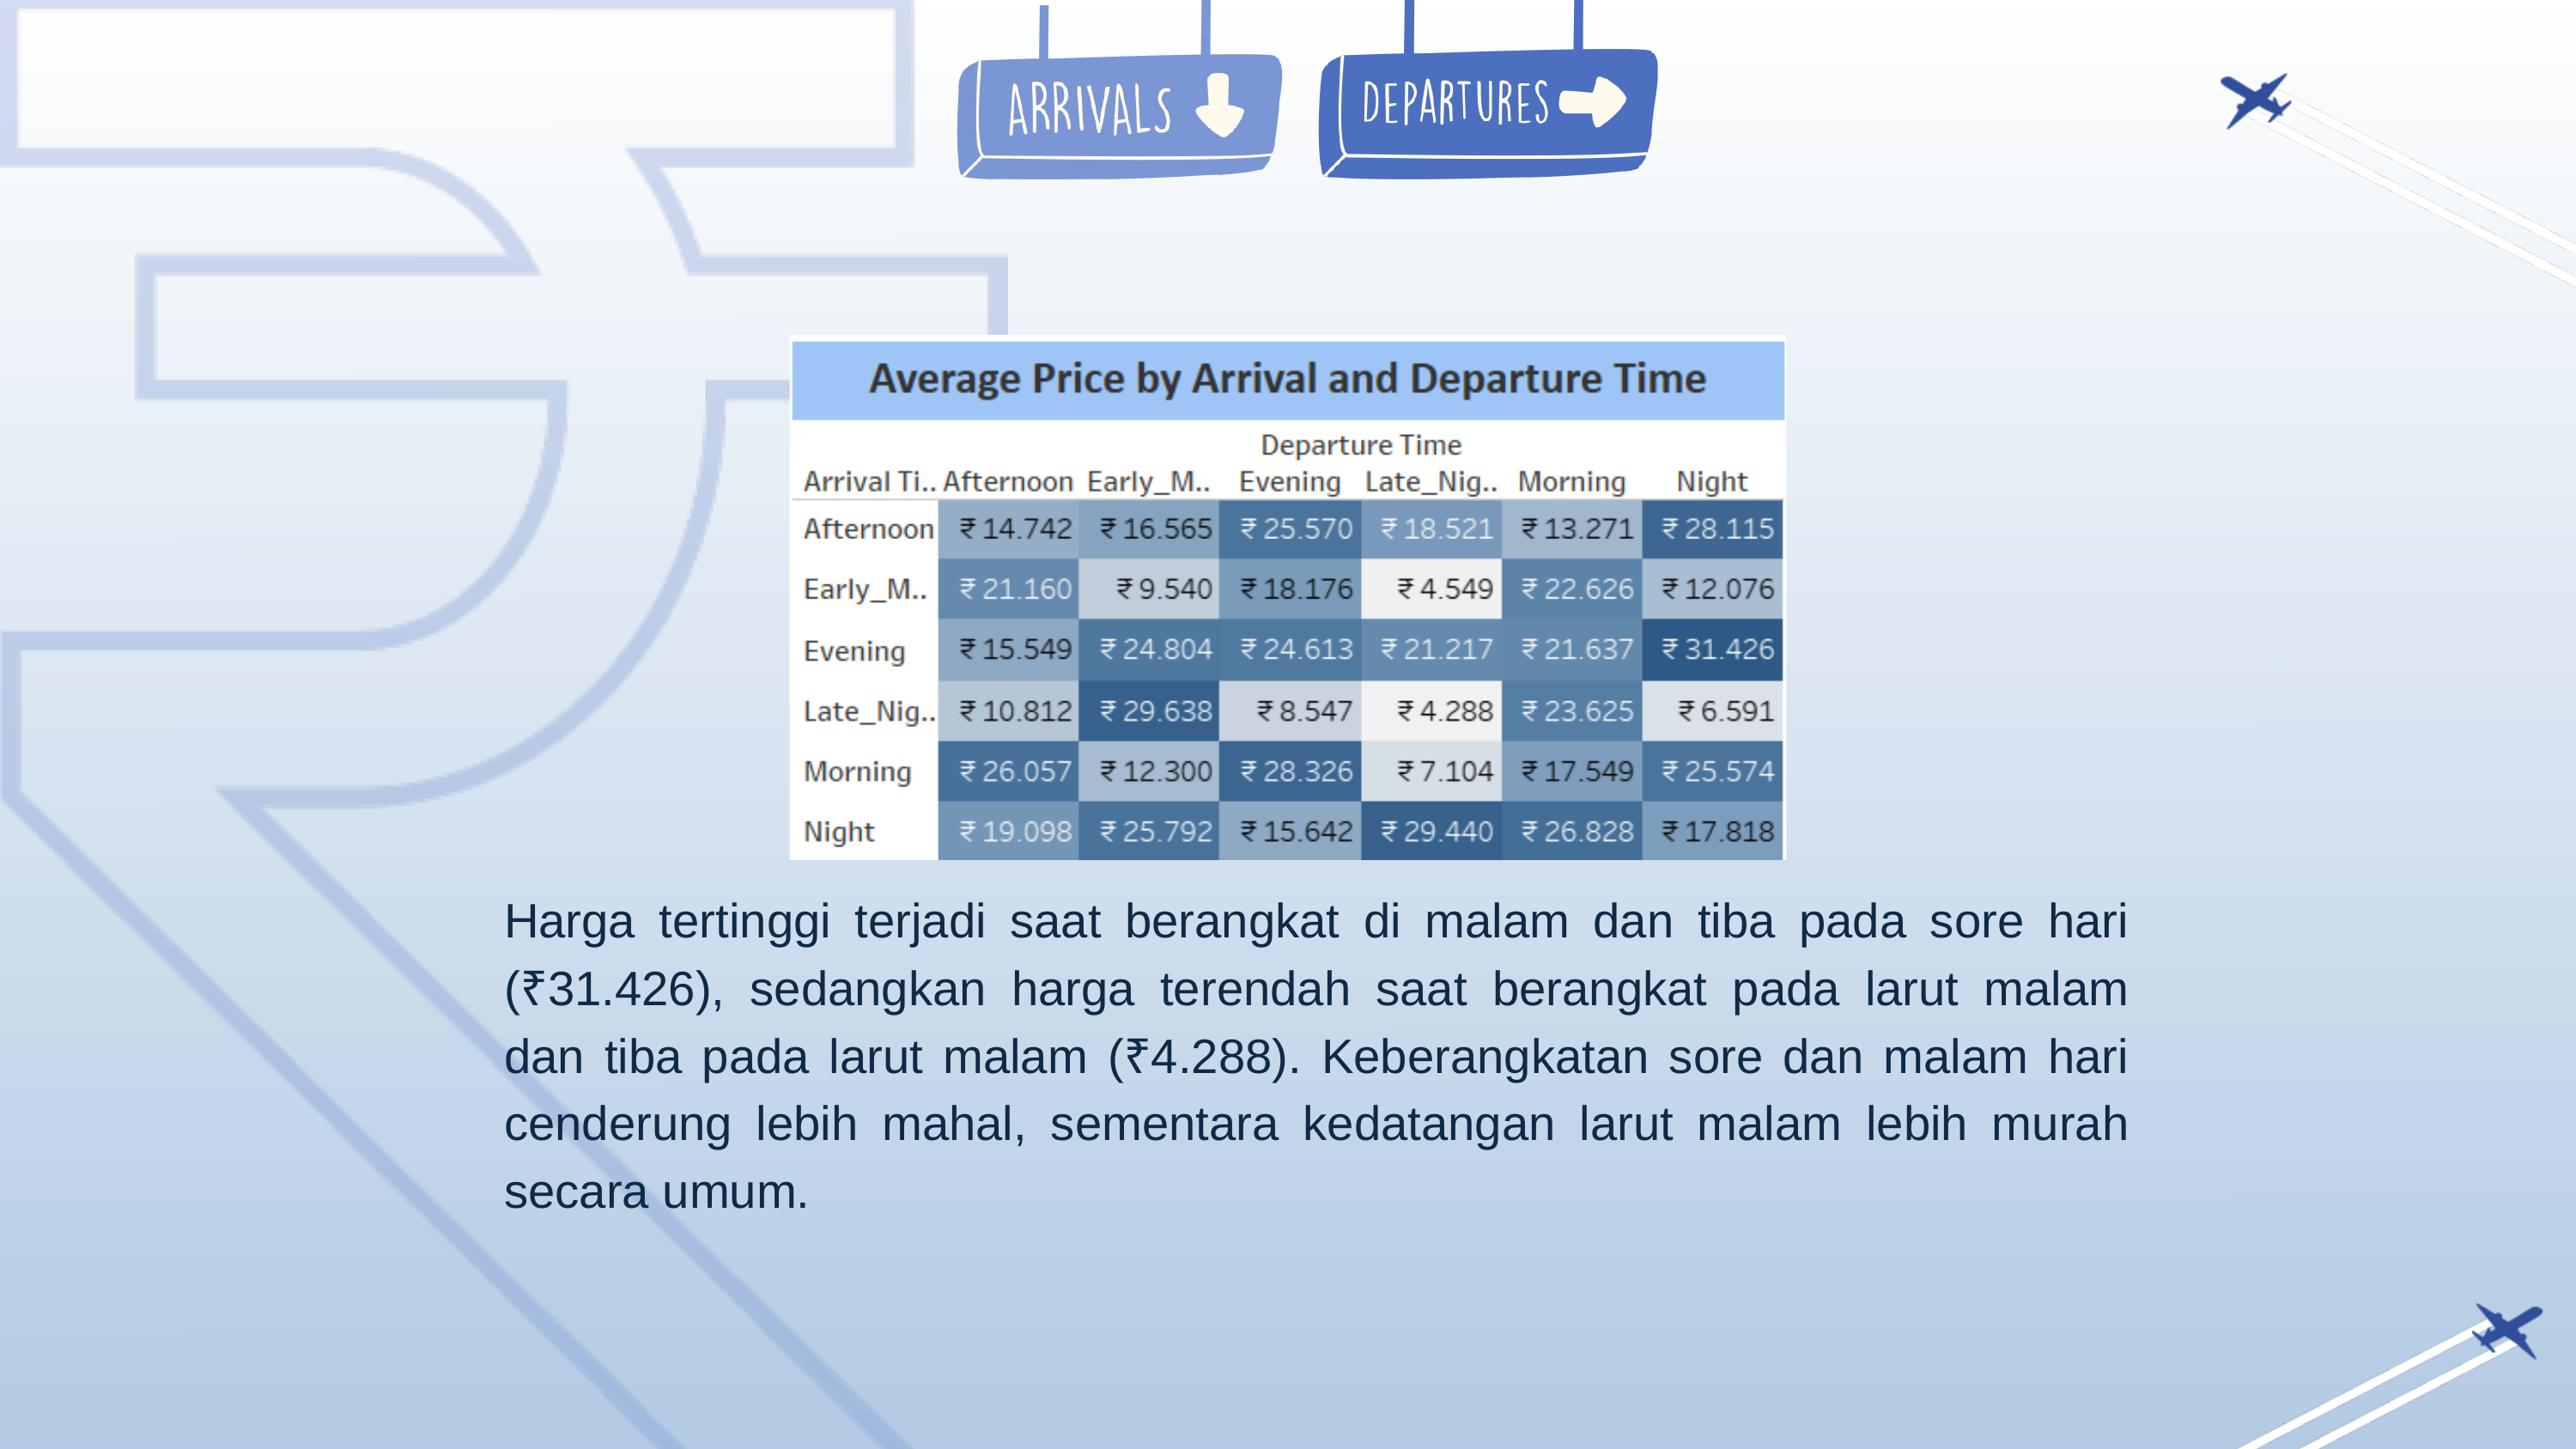

Harga tertinggi terjadi saat berangkat di malam dan tiba pada sore hari (₹31.426), sedangkan harga terendah saat berangkat pada larut malam dan tiba pada larut malam (₹4.288). Keberangkatan sore dan malam hari cenderung lebih mahal, sementara kedatangan larut malam lebih murah secara umum.